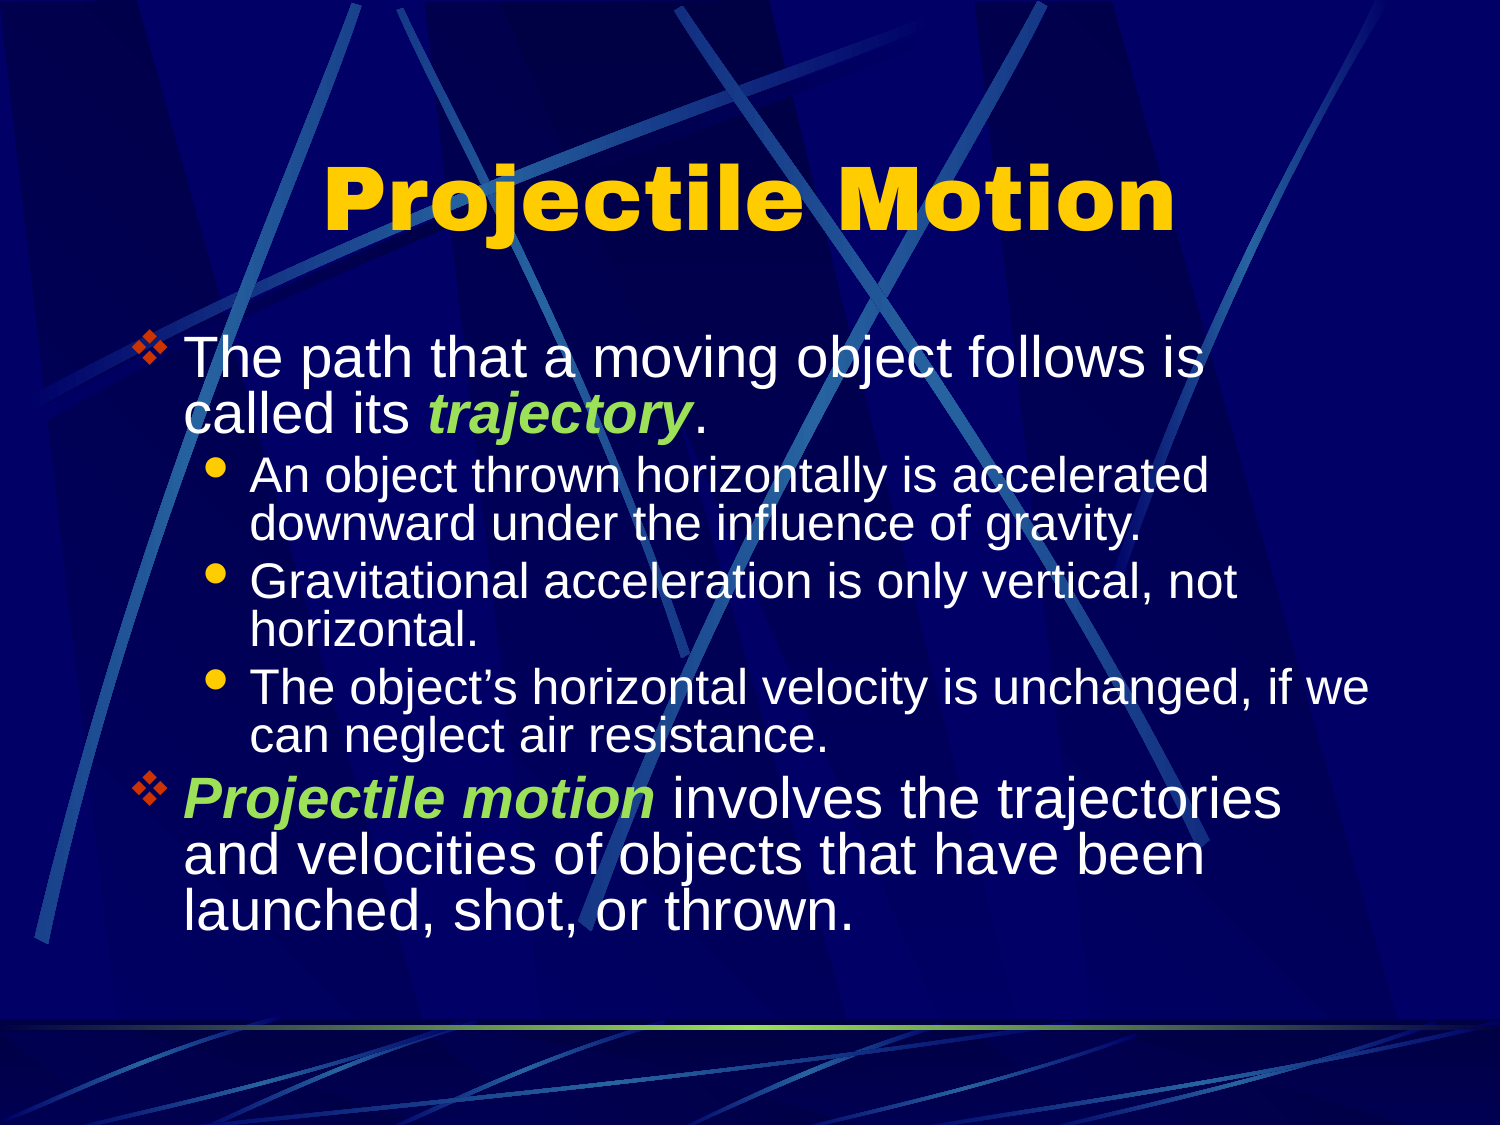

# Projectile Motion
The path that a moving object follows is called its trajectory.
An object thrown horizontally is accelerated downward under the influence of gravity.
Gravitational acceleration is only vertical, not horizontal.
The object’s horizontal velocity is unchanged, if we can neglect air resistance.
Projectile motion involves the trajectories and velocities of objects that have been launched, shot, or thrown.